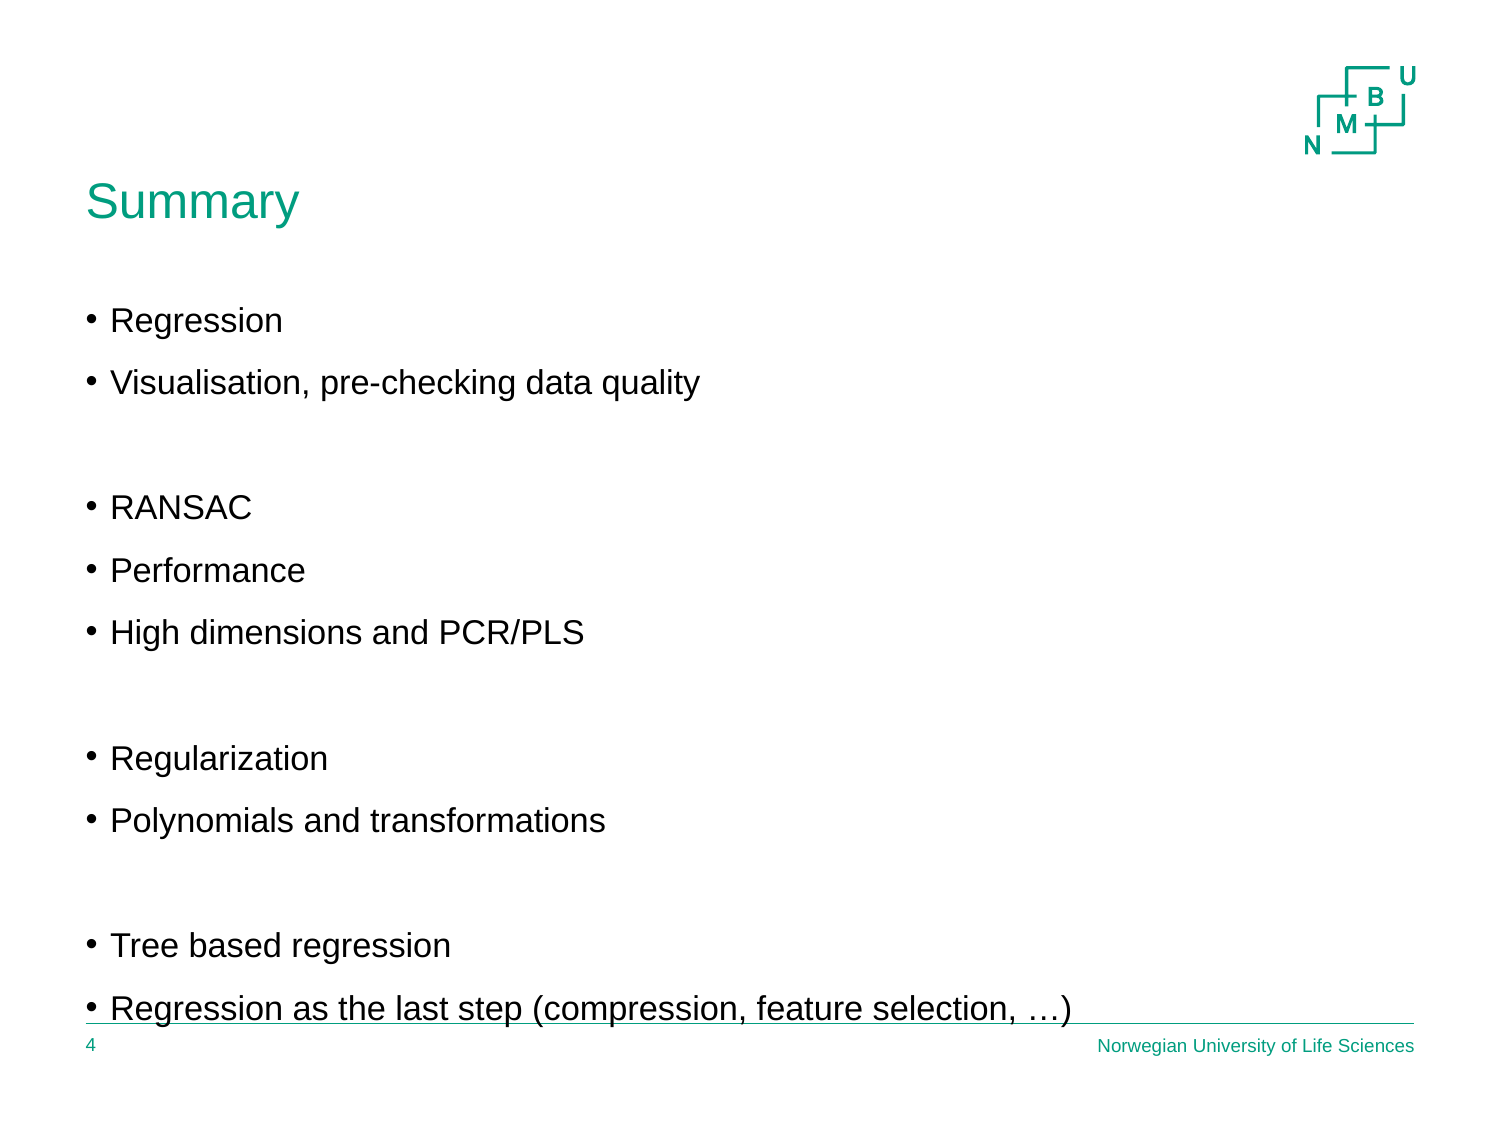

# Summary
Regression
Visualisation, pre-checking data quality

RANSAC
Performance
High dimensions and PCR/PLS

Regularization
Polynomials and transformations

Tree based regression
Regression as the last step (compression, feature selection, …)
Norwegian University of Life Sciences
4